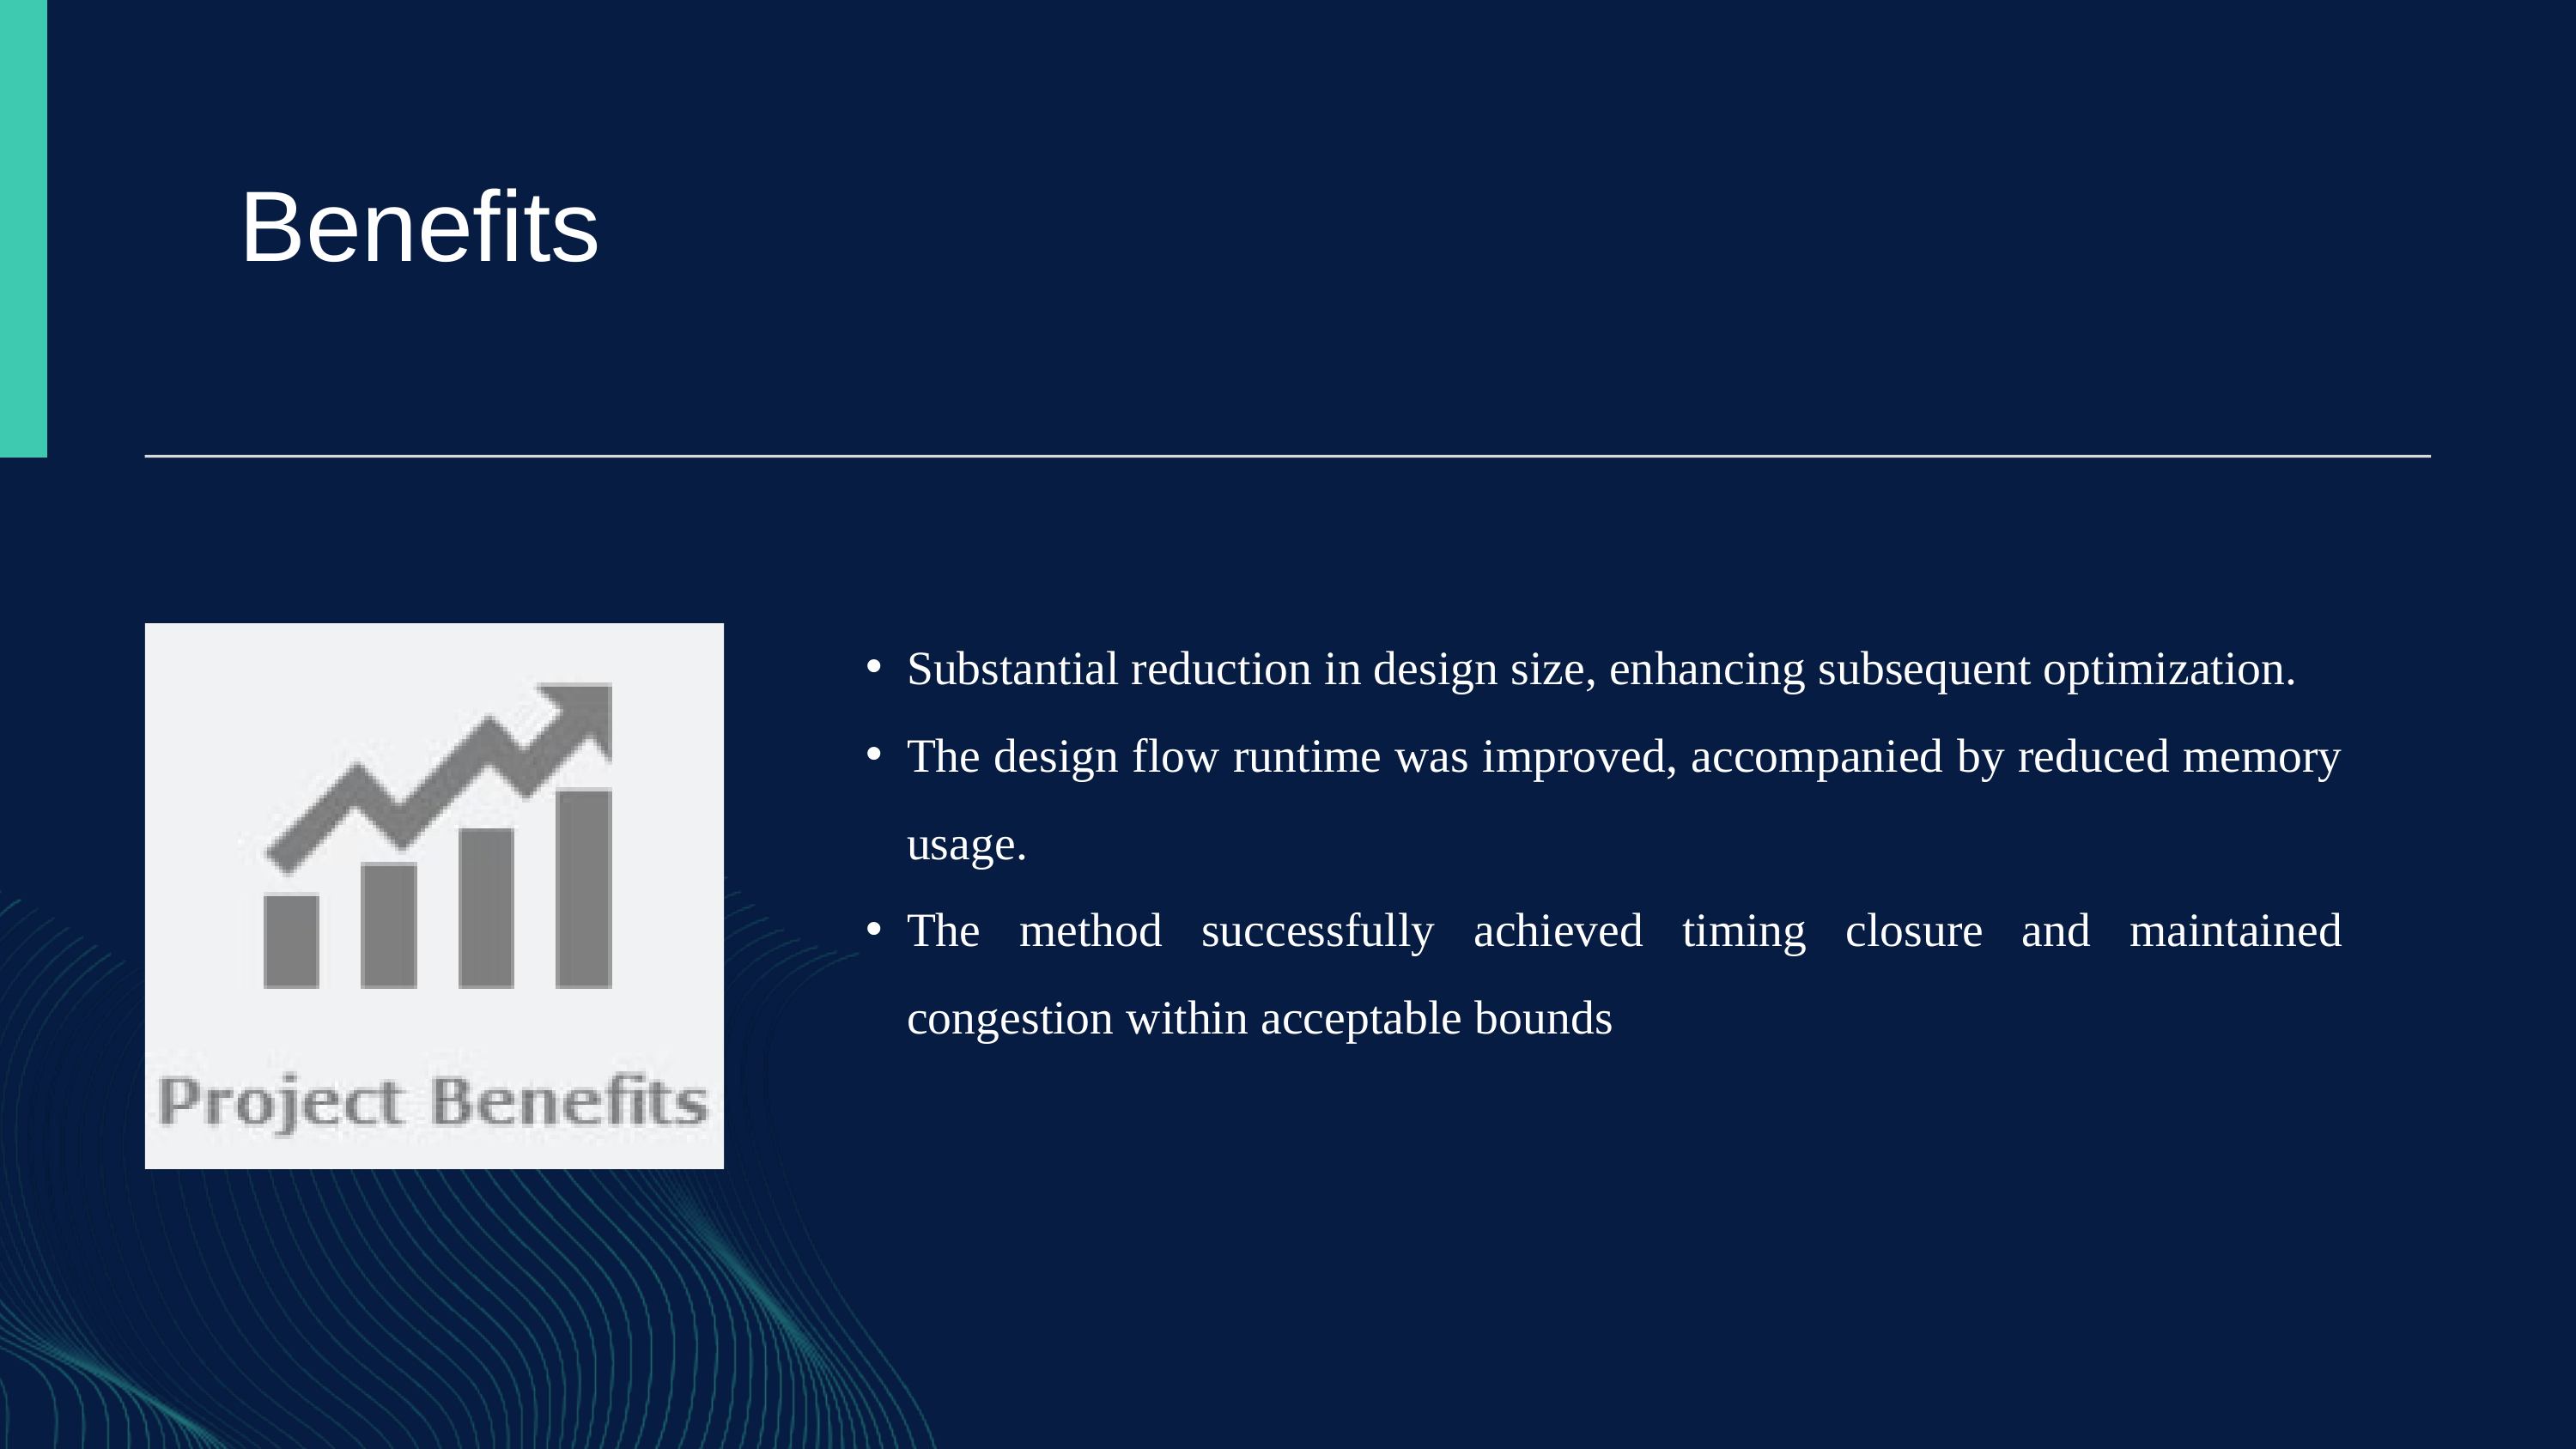

Benefits

Substantial reduction in design size, enhancing subsequent optimization.
The design flow runtime was improved, accompanied by reduced memory usage.
The method successfully achieved timing closure and maintained congestion within acceptable bounds